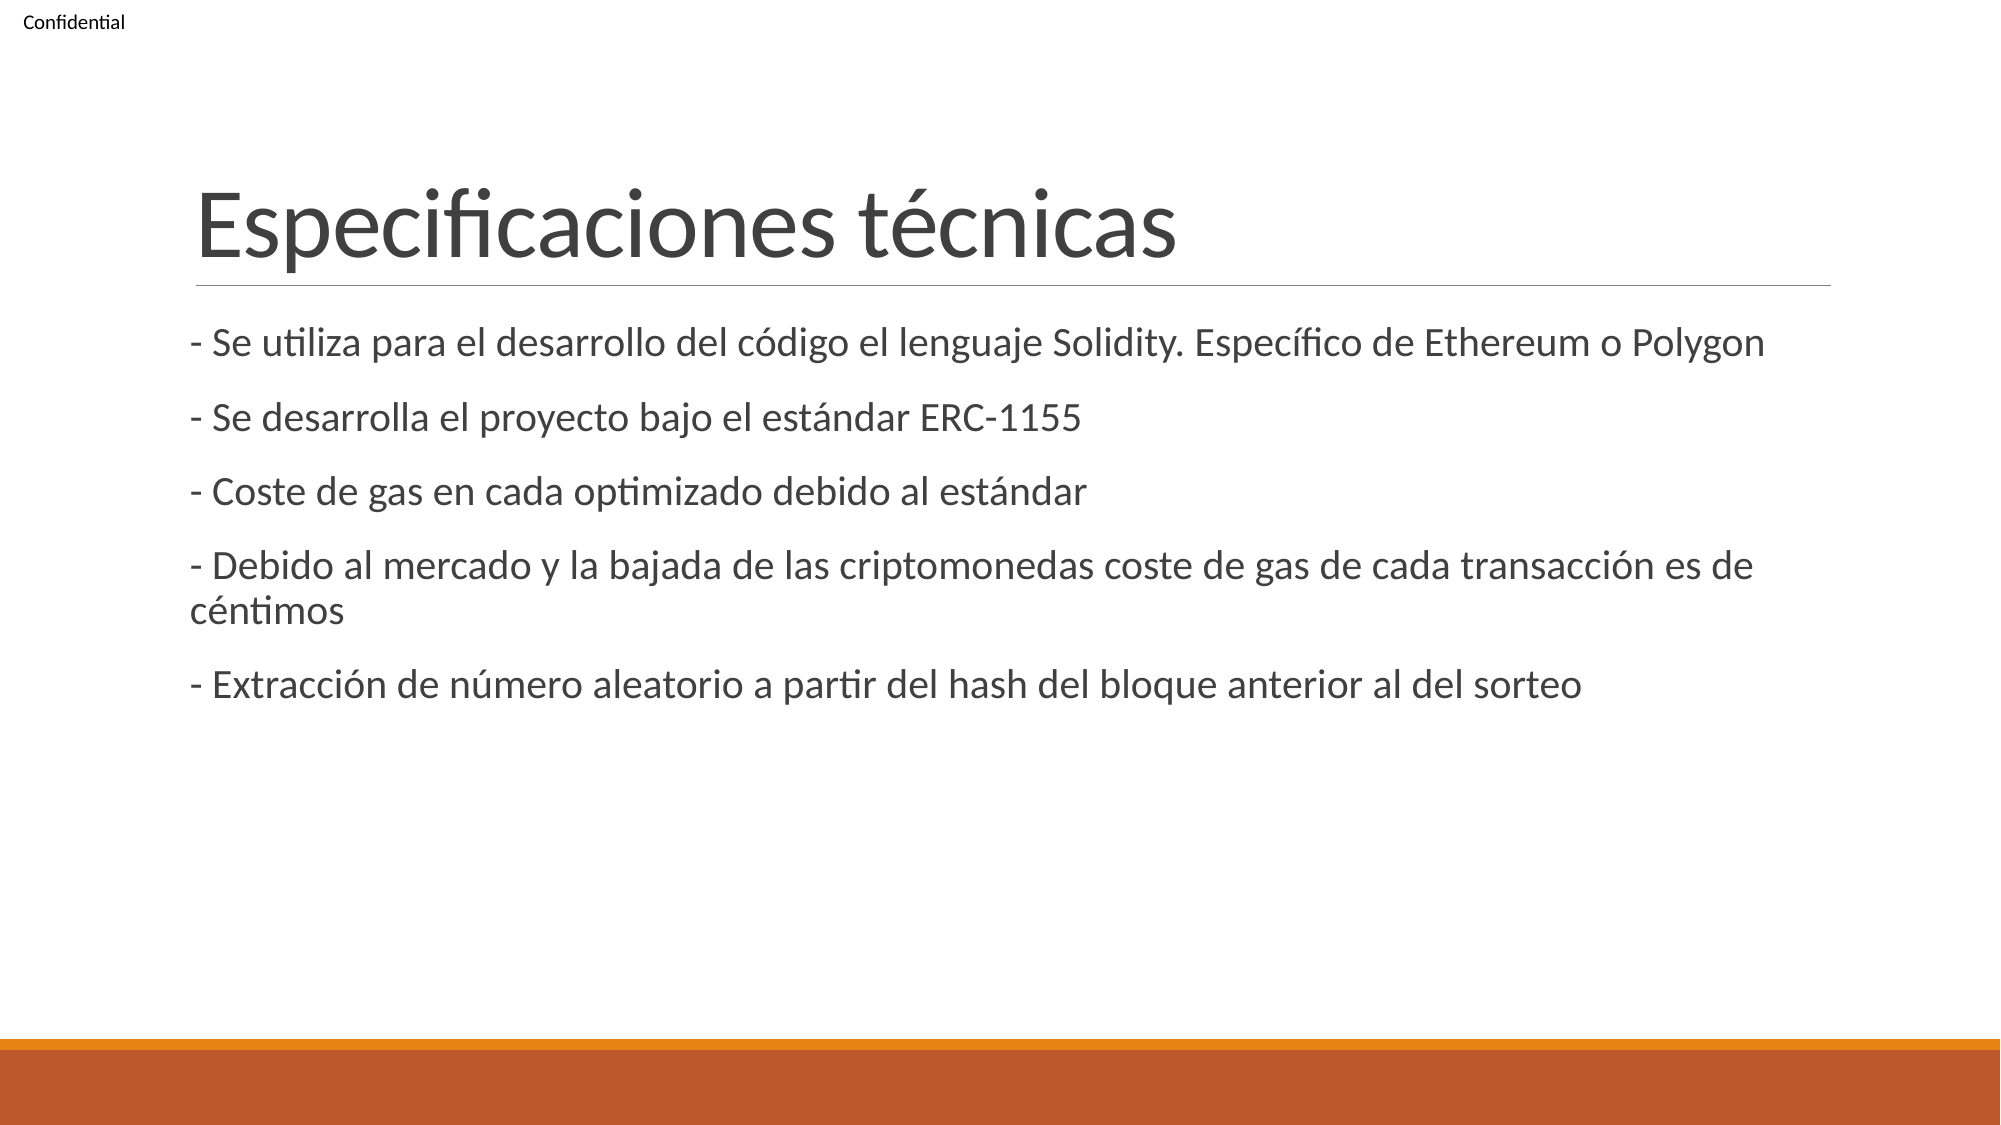

# Especificaciones técnicas
- Se utiliza para el desarrollo del código el lenguaje Solidity. Específico de Ethereum o Polygon
- Se desarrolla el proyecto bajo el estándar ERC-1155
- Coste de gas en cada optimizado debido al estándar
- Debido al mercado y la bajada de las criptomonedas coste de gas de cada transacción es de céntimos
- Extracción de número aleatorio a partir del hash del bloque anterior al del sorteo